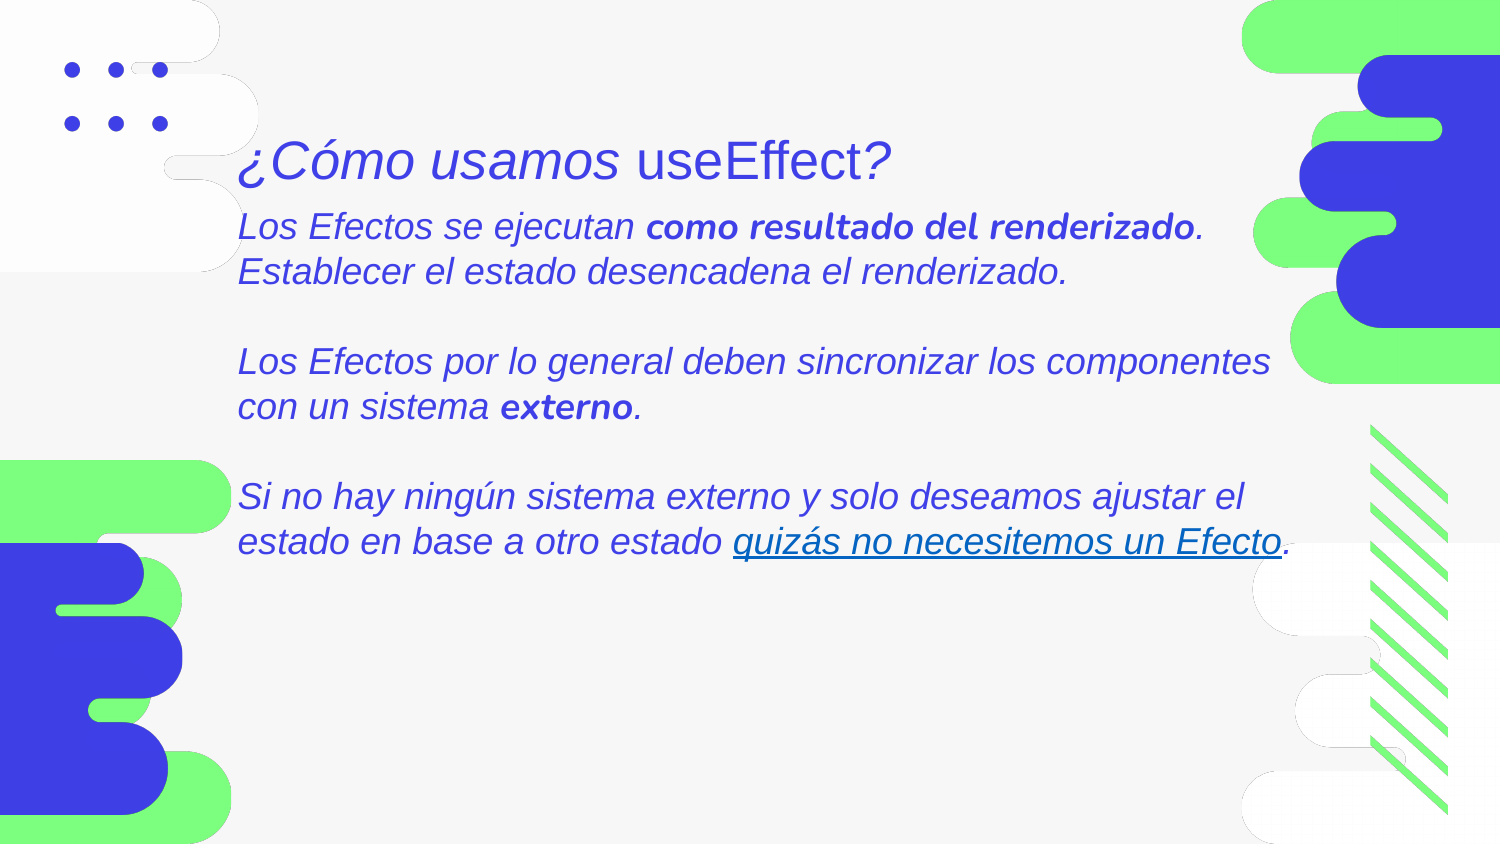

¿Cómo usamos useEffect?
Los Efectos se ejecutan como resultado del renderizado. Establecer el estado desencadena el renderizado.

Los Efectos por lo general deben sincronizar los componentes con un sistema externo.

Si no hay ningún sistema externo y solo deseamos ajustar el estado en base a otro estado quizás no necesitemos un Efecto.